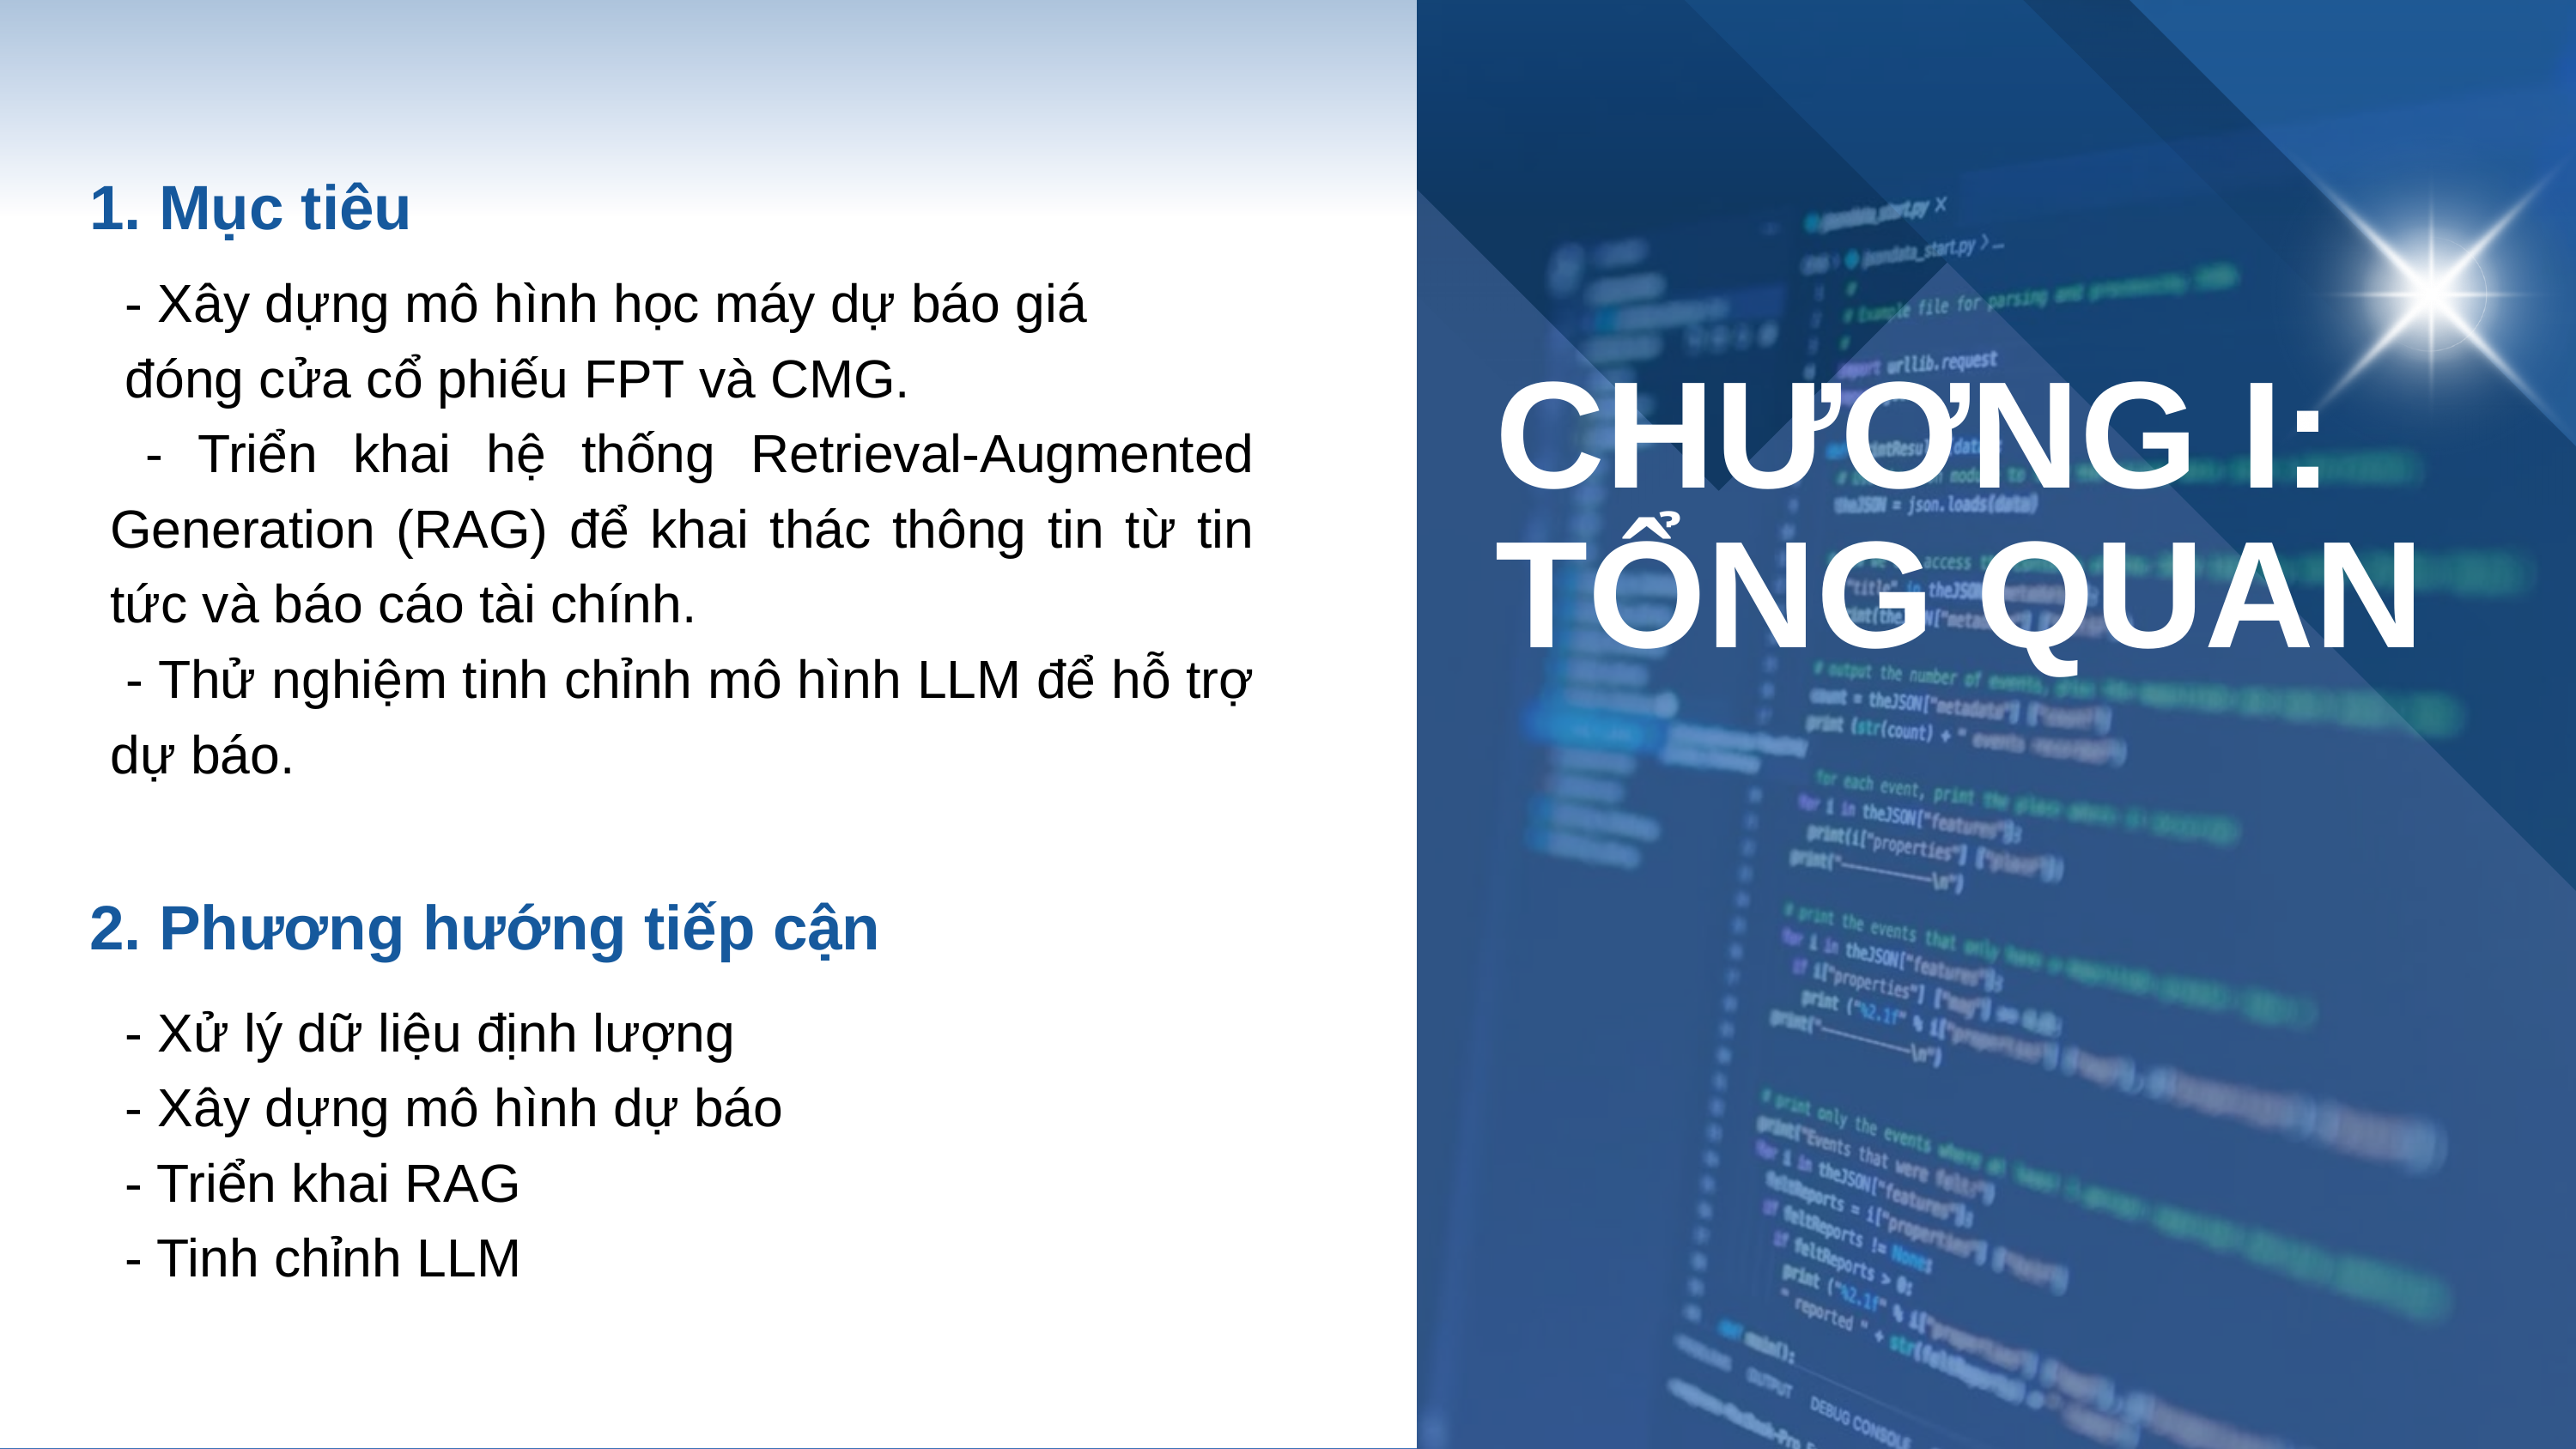

1. Mục tiêu

 - Xây dựng mô hình học máy dự báo giá
 đóng cửa cổ phiếu FPT và CMG.
 - Triển khai hệ thống Retrieval-Augmented Generation (RAG) để khai thác thông tin từ tin tức và báo cáo tài chính.
 - Thử nghiệm tinh chỉnh mô hình LLM để hỗ trợ dự báo.
CHƯƠNG I: TỔNG QUAN
2. Phương hướng tiếp cận
 - Xử lý dữ liệu định lượng
 - Xây dựng mô hình dự báo
 - Triển khai RAG
 - Tinh chỉnh LLM